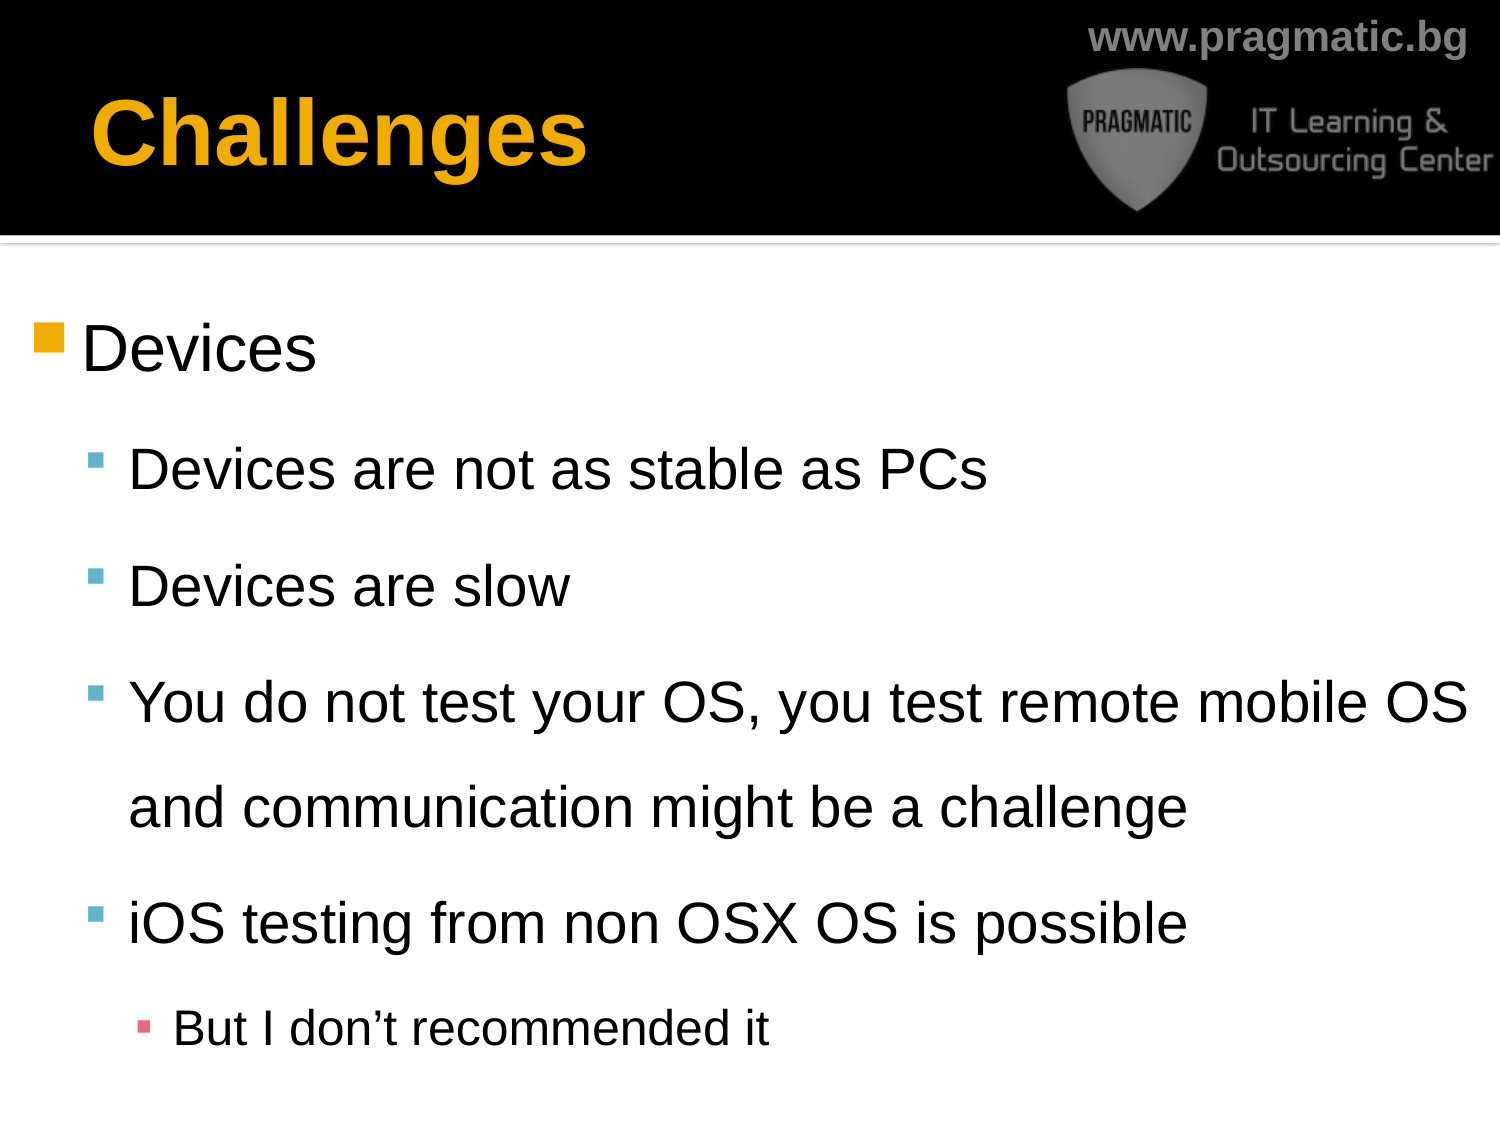

# Challenges
Devices
Devices are not as stable as PCs
Devices are slow
You do not test your OS, you test remote mobile OS and communication might be a challenge
iOS testing from non OSX OS is possible
But I don’t recommended it